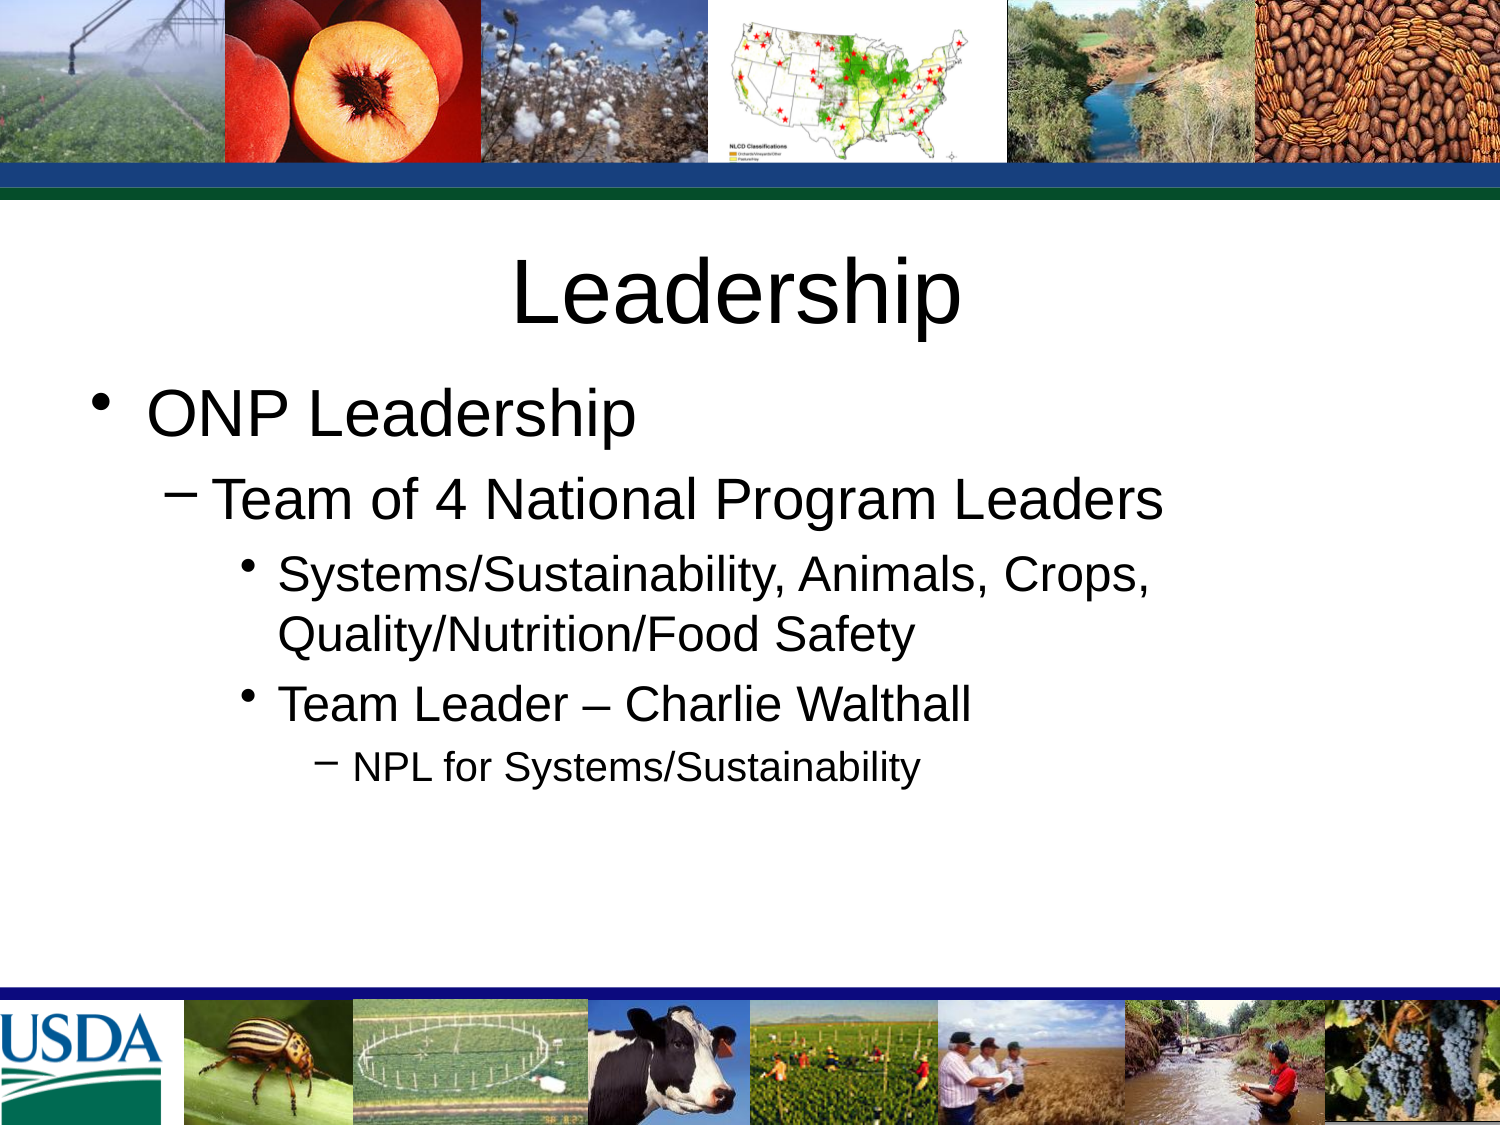

# Leadership
ONP Leadership
Team of 4 National Program Leaders
Systems/Sustainability, Animals, Crops, Quality/Nutrition/Food Safety
Team Leader – Charlie Walthall
NPL for Systems/Sustainability